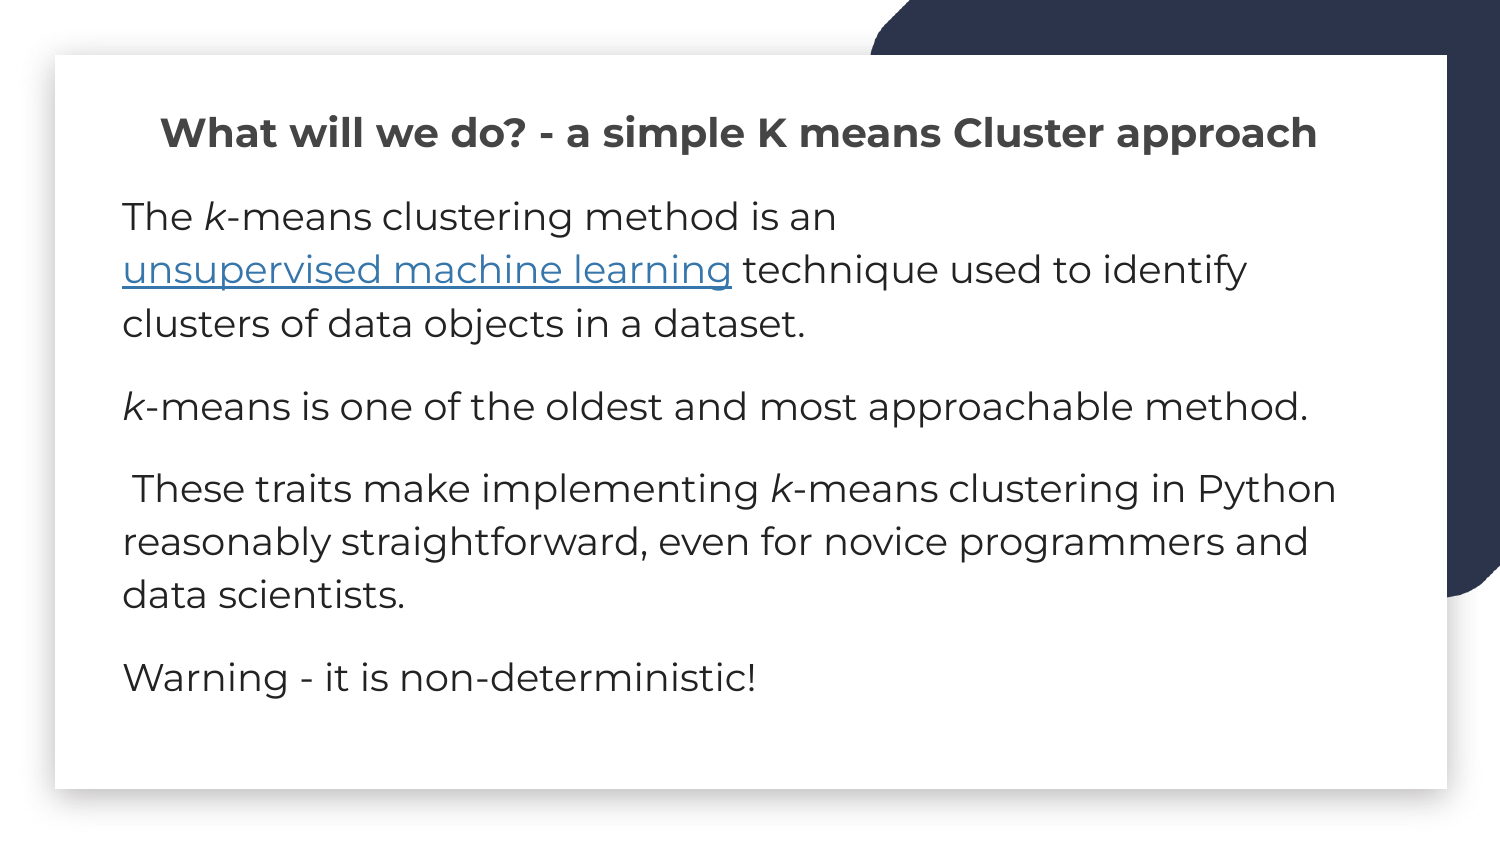

What will we do? - a simple K means Cluster approach
The k-means clustering method is an unsupervised machine learning technique used to identify clusters of data objects in a dataset.
k-means is one of the oldest and most approachable method.
 These traits make implementing k-means clustering in Python reasonably straightforward, even for novice programmers and data scientists.
Warning - it is non-deterministic!